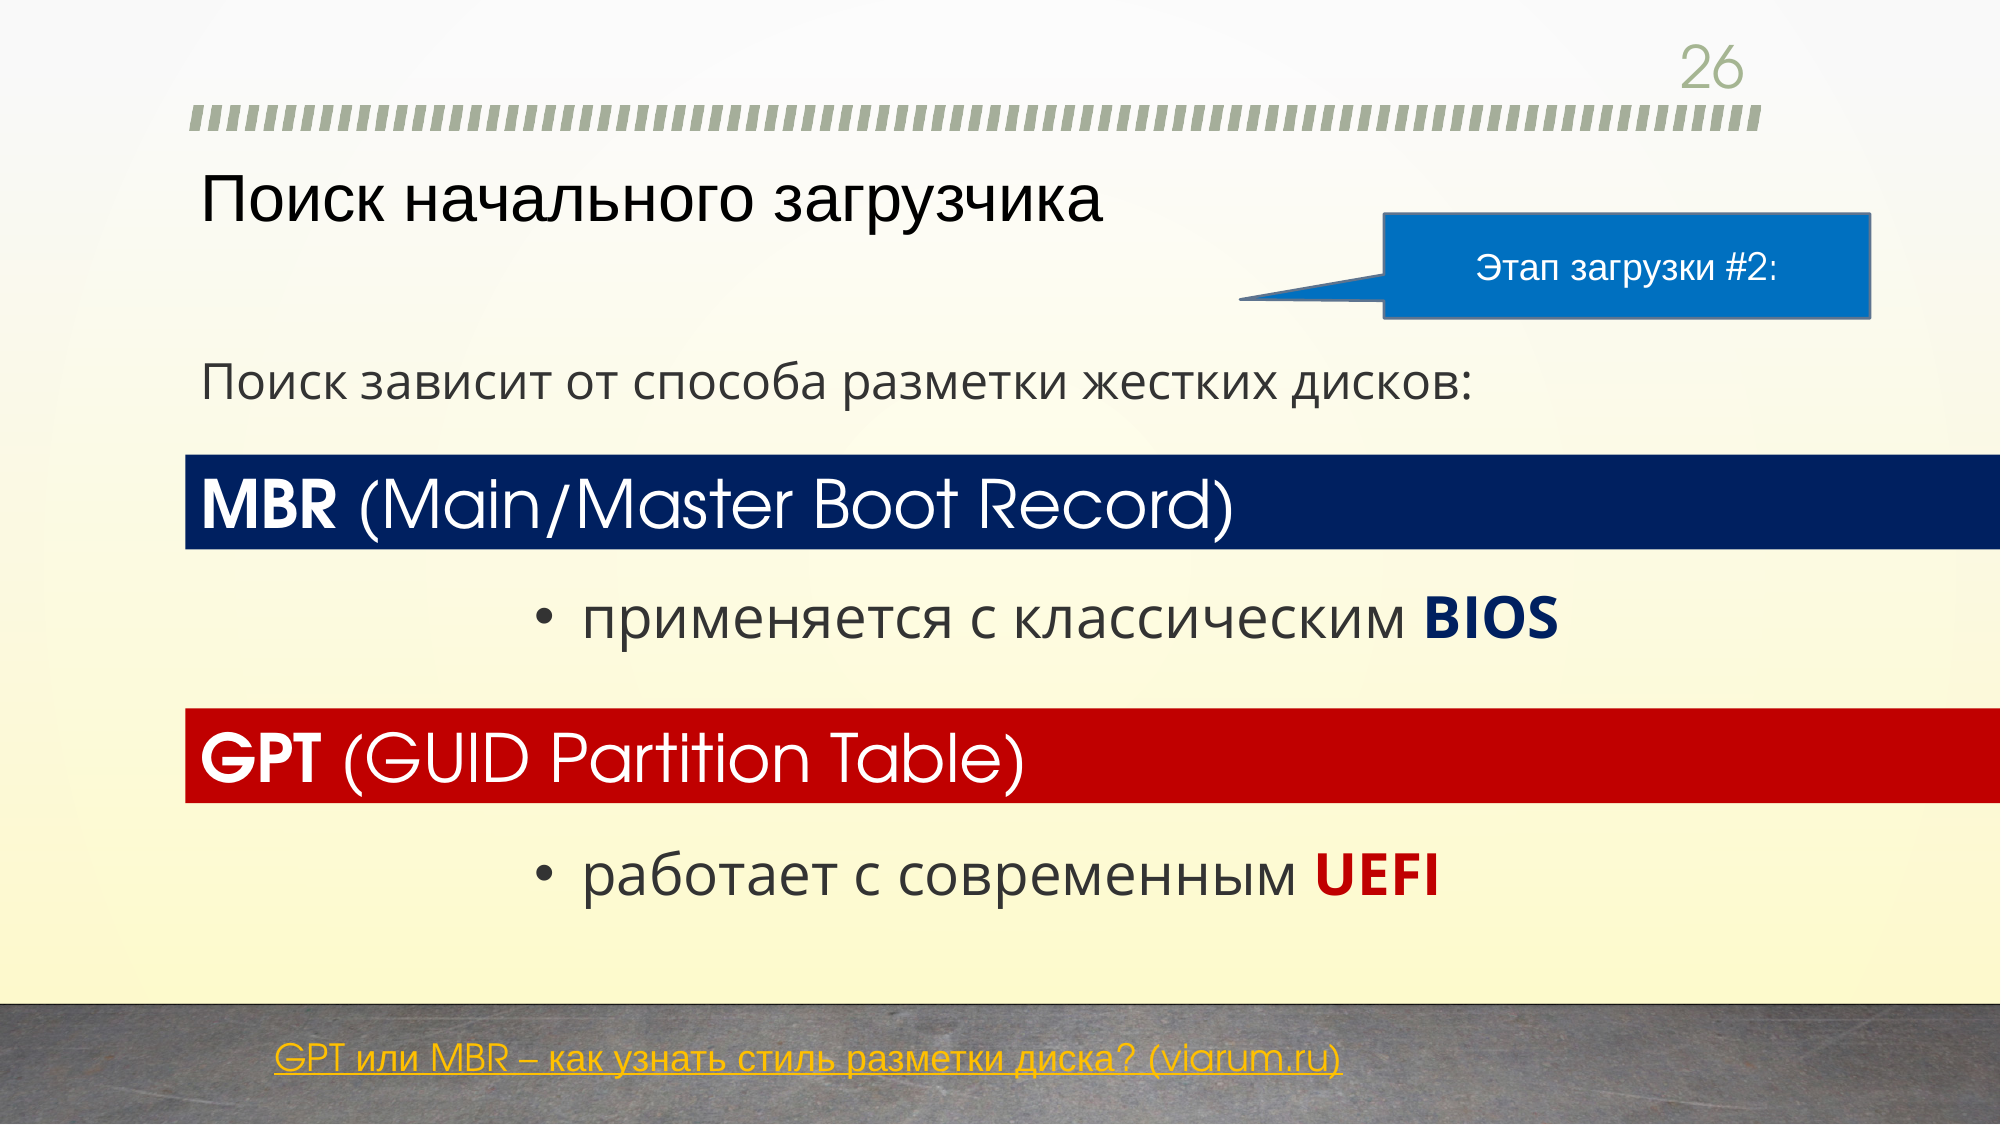

26
# Поиск начального загрузчика
Этап загрузки #2:
Поиск зависит от способа разметки жестких дисков:
MBR (Main/Master Boot Record)
применяется с классическим BIOS
GPT (GUID Partition Table)
работает с современным UEFI
GPT или MBR – как узнать стиль разметки диска? (viarum.ru)